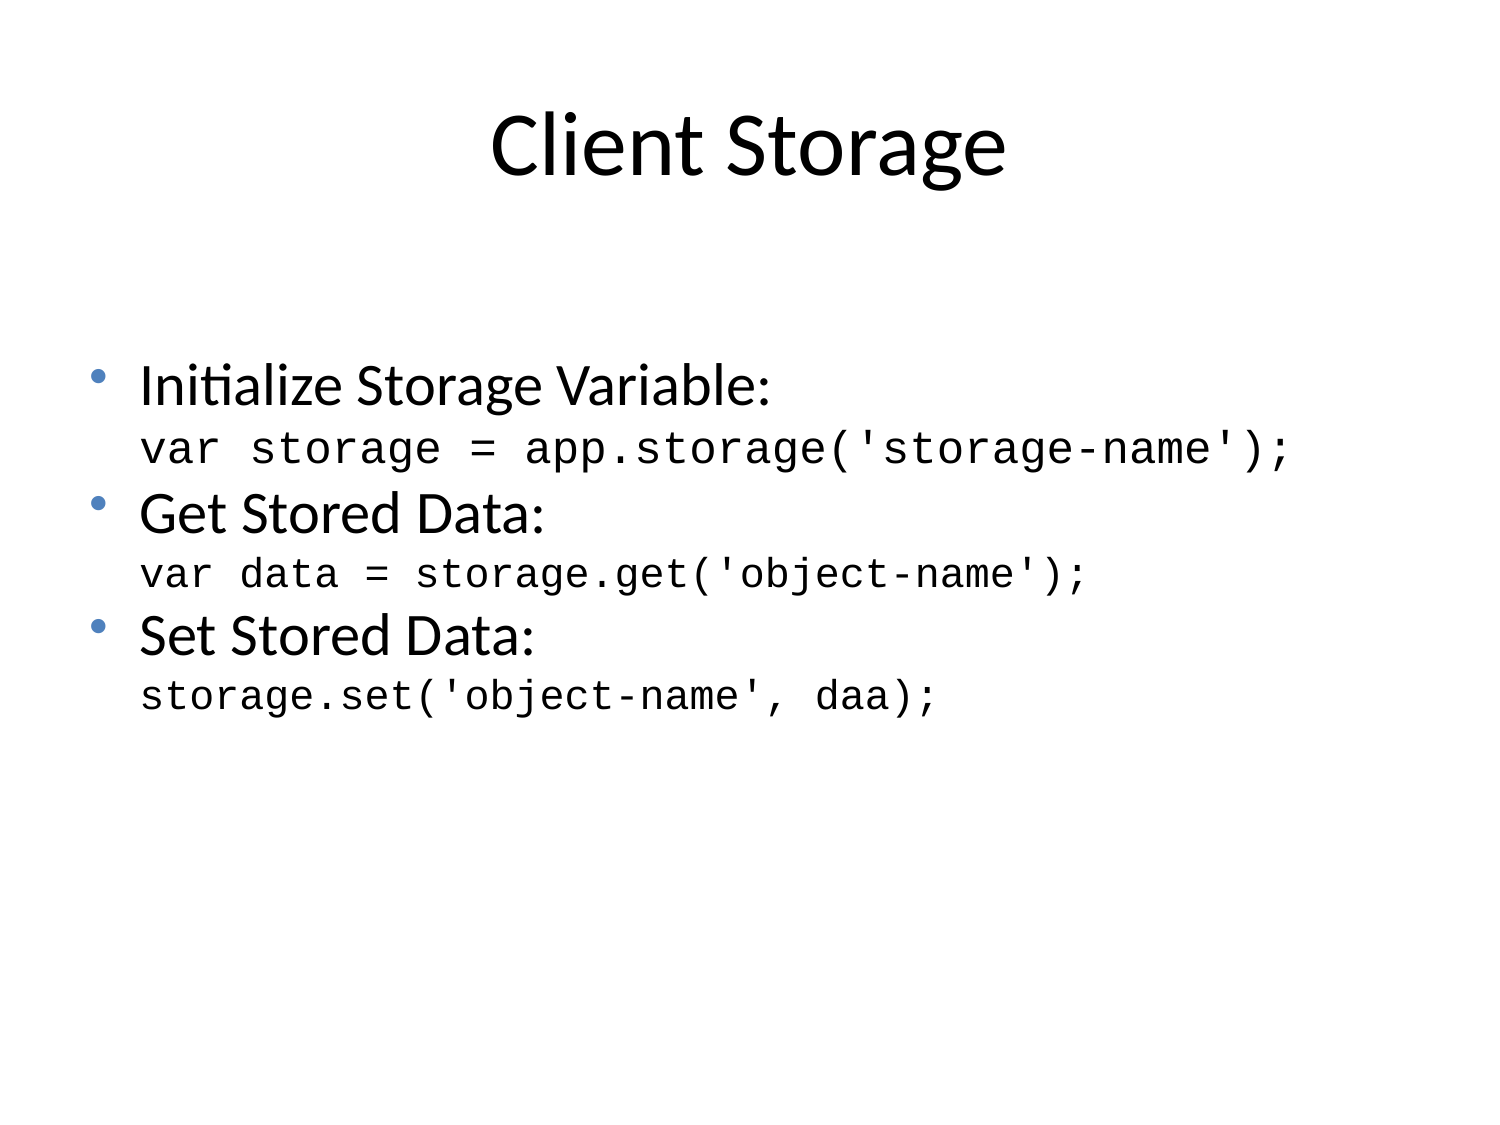

# Client Storage
Initialize Storage Variable:
var storage = app.storage('storage-name');
Get Stored Data:
var data = storage.get('object-name');
Set Stored Data:
storage.set('object-name', daa);